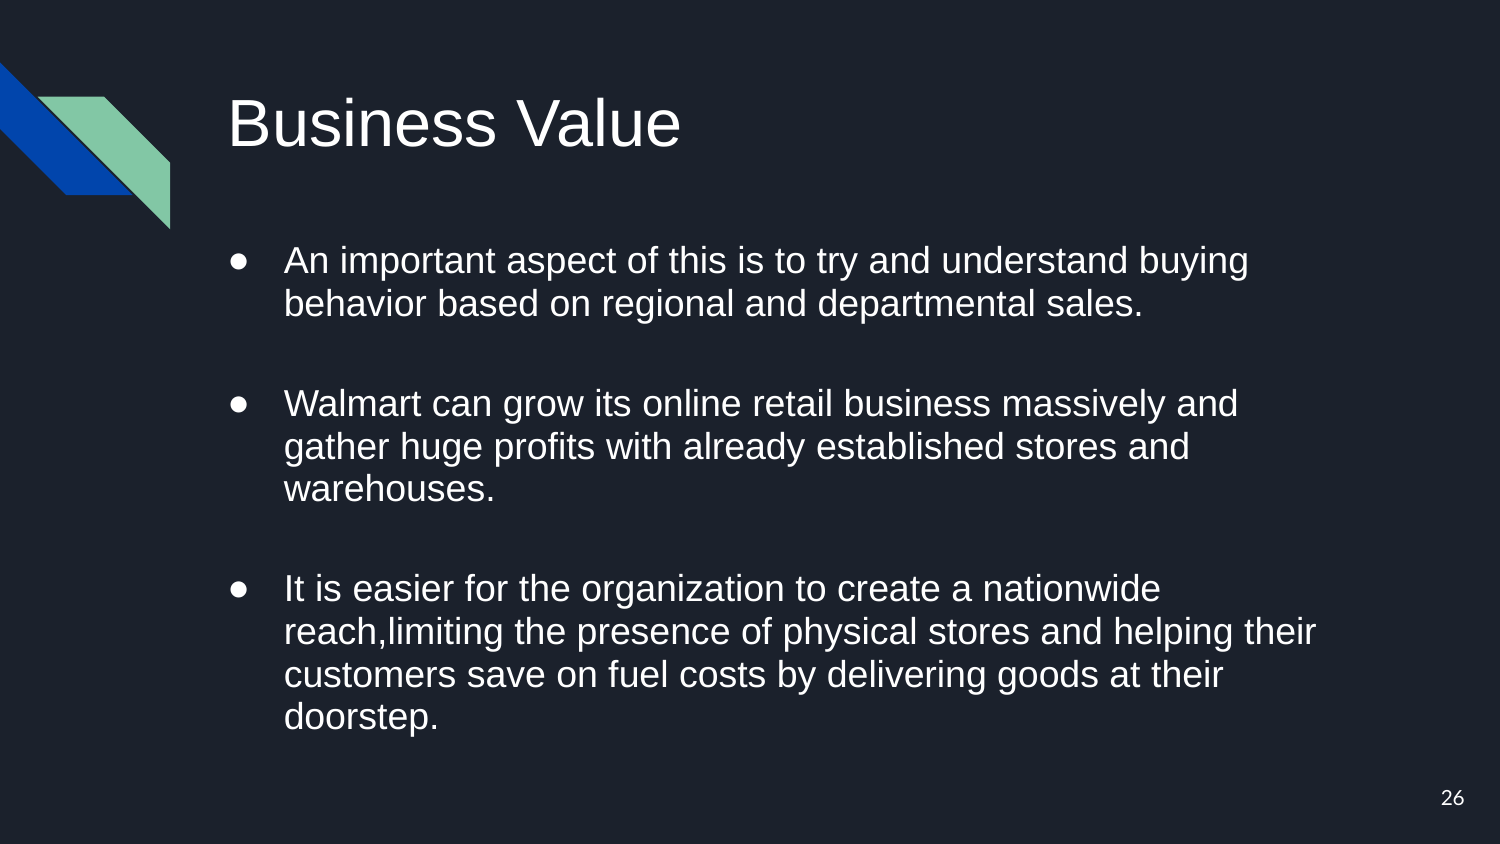

# Business Value
An important aspect of this is to try and understand buying behavior based on regional and departmental sales.

Walmart can grow its online retail business massively and gather huge profits with already established stores and warehouses.

It is easier for the organization to create a nationwide reach,limiting the presence of physical stores and helping their customers save on fuel costs by delivering goods at their doorstep.
26